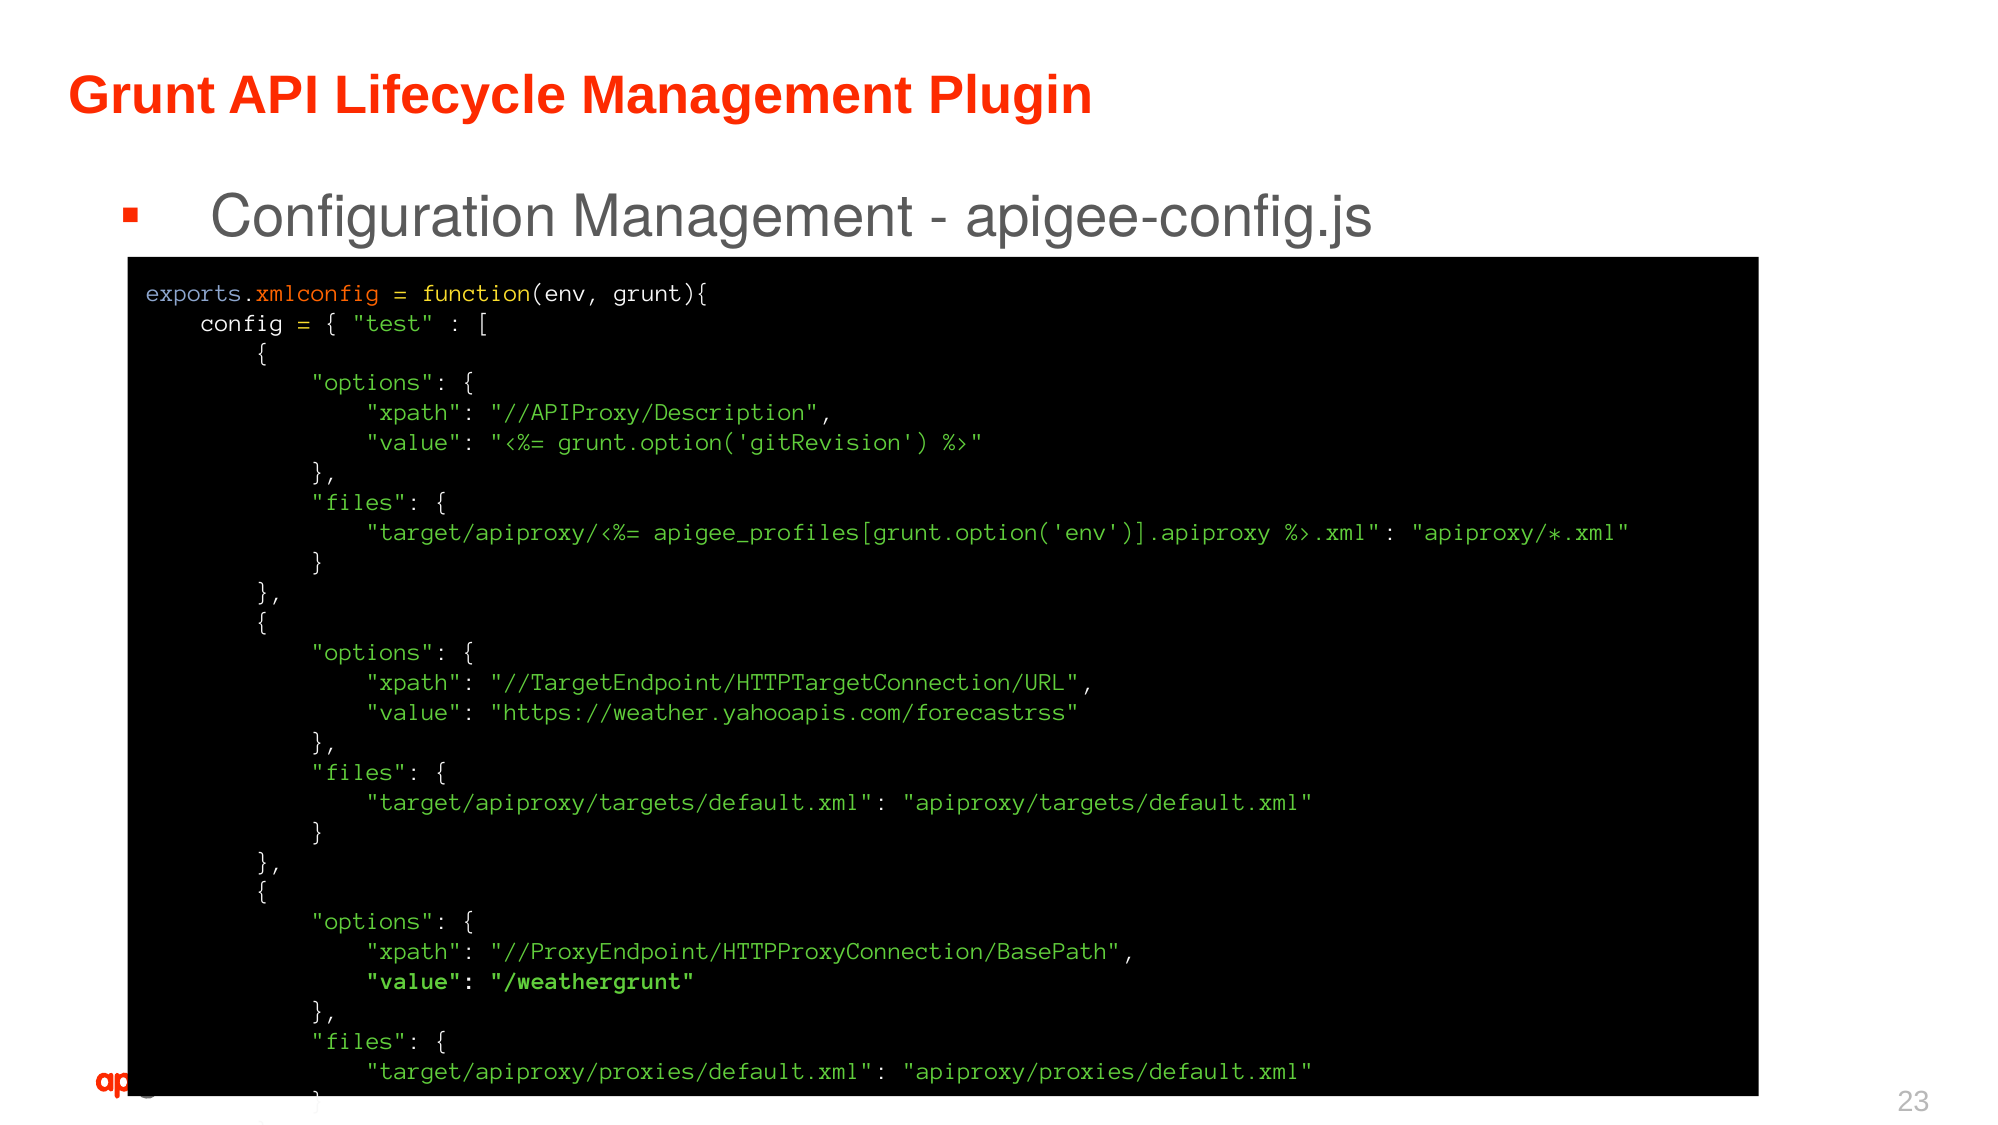

Grunt API Lifecycle Management Plugin
Configuration Management - apigee-config.js

exports.xmlconfig = function(env, grunt){
    config = { "test" : [
        {
            "options": {
                "xpath": "//APIProxy/Description",
                "value": "<%= grunt.option('gitRevision') %>"
            },
            "files": {
                "target/apiproxy/<%= apigee_profiles[grunt.option('env')].apiproxy %>.xml": "apiproxy/*.xml"
            }
        },
        {
            "options": {
                "xpath": "//TargetEndpoint/HTTPTargetConnection/URL",
                "value": "https://weather.yahooapis.com/forecastrss"
            },
            "files": {
                "target/apiproxy/targets/default.xml": "apiproxy/targets/default.xml"
            }
        },
        {
            "options": {
                "xpath": "//ProxyEndpoint/HTTPProxyConnection/BasePath",
                "value": "/weathergrunt"
            },
            "files": {
                "target/apiproxy/proxies/default.xml": "apiproxy/proxies/default.xml"
            }
        }
        ],
23